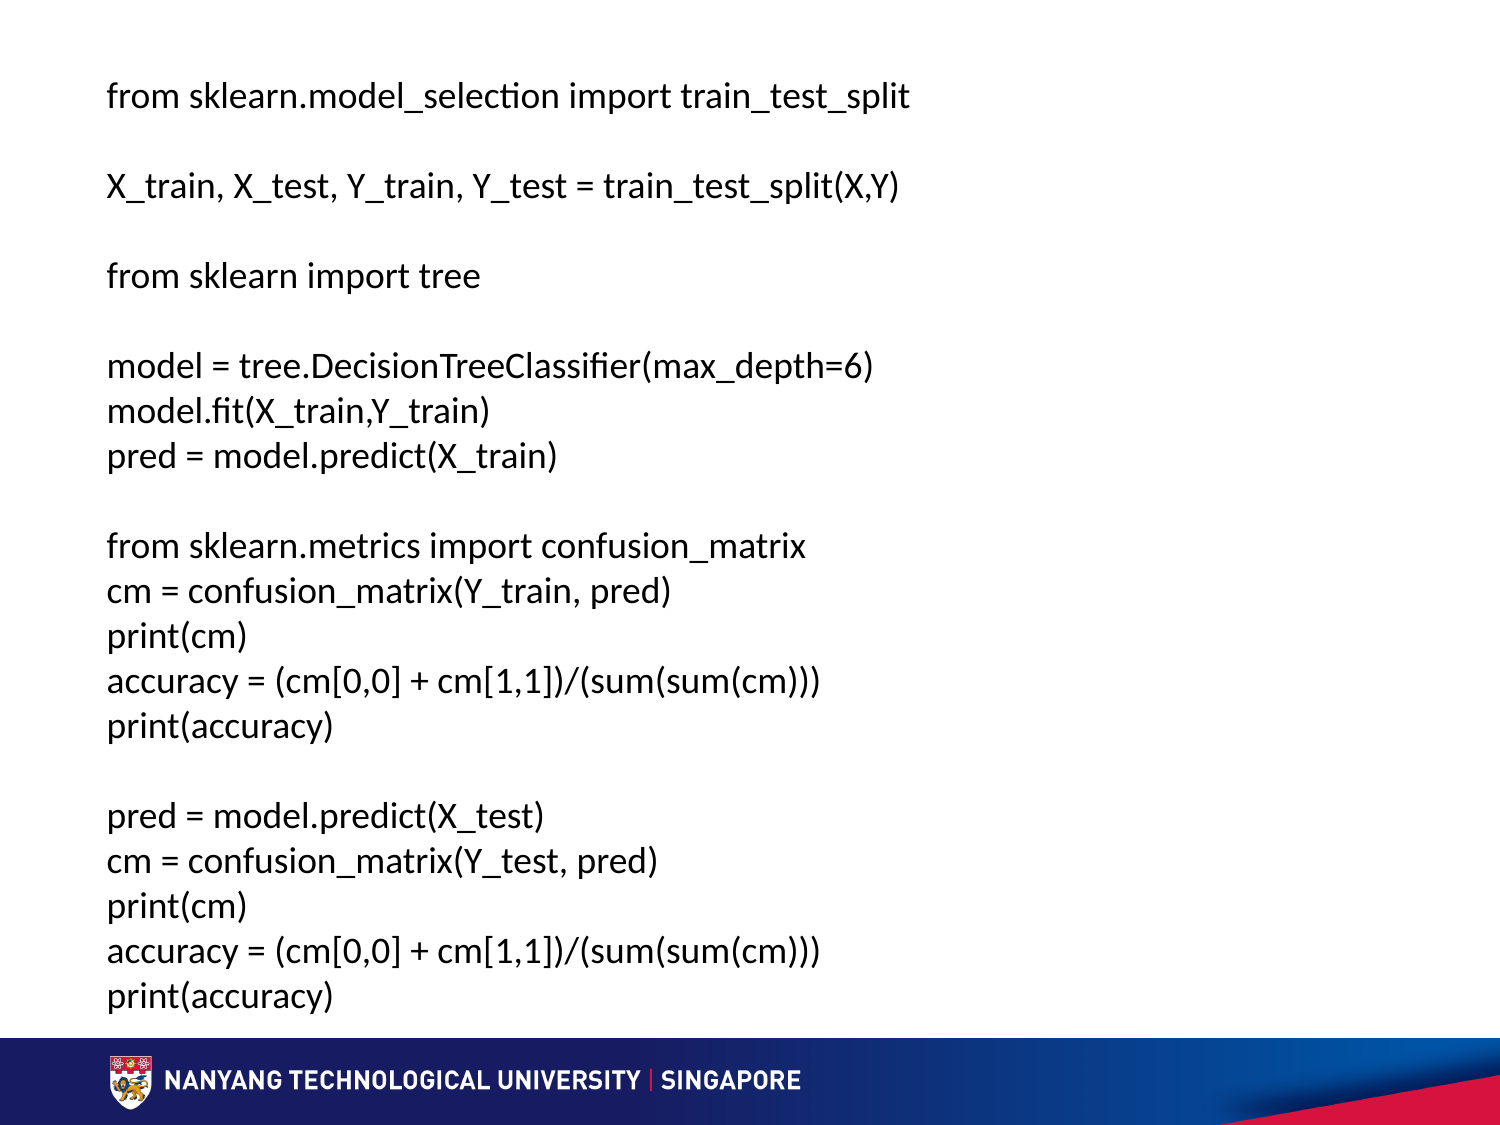

from sklearn.model_selection import train_test_split

X_train, X_test, Y_train, Y_test = train_test_split(X,Y)

from sklearn import tree

model = tree.DecisionTreeClassifier(max_depth=6)
model.fit(X_train,Y_train)
pred = model.predict(X_train)

from sklearn.metrics import confusion_matrix
cm = confusion_matrix(Y_train, pred)
print(cm)
accuracy = (cm[0,0] + cm[1,1])/(sum(sum(cm)))
print(accuracy)

pred = model.predict(X_test)
cm = confusion_matrix(Y_test, pred)
print(cm)
accuracy = (cm[0,0] + cm[1,1])/(sum(sum(cm)))
print(accuracy)